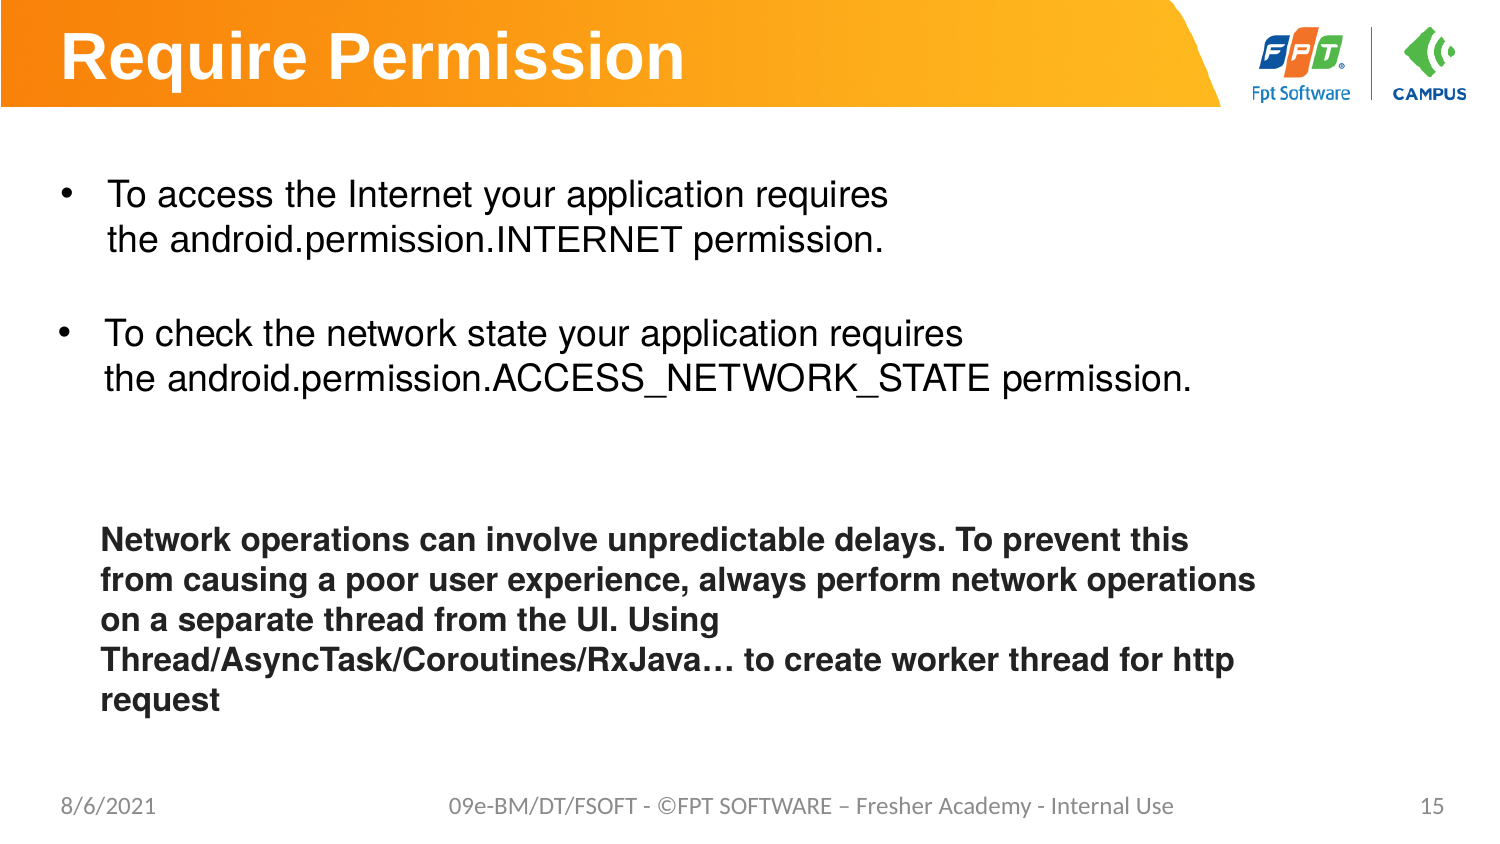

# Require Permission
To access the Internet your application requires the android.permission.INTERNET permission.

To check the network state your application requires the android.permission.ACCESS_NETWORK_STATE permission.

Network operations can involve unpredictable delays. To prevent this from causing a poor user experience, always perform network operations on a separate thread from the UI. Using Thread/AsyncTask/Coroutines/RxJava… to create worker thread for http request
8/6/2021
09e-BM/DT/FSOFT - ©FPT SOFTWARE – Fresher Academy - Internal Use
15